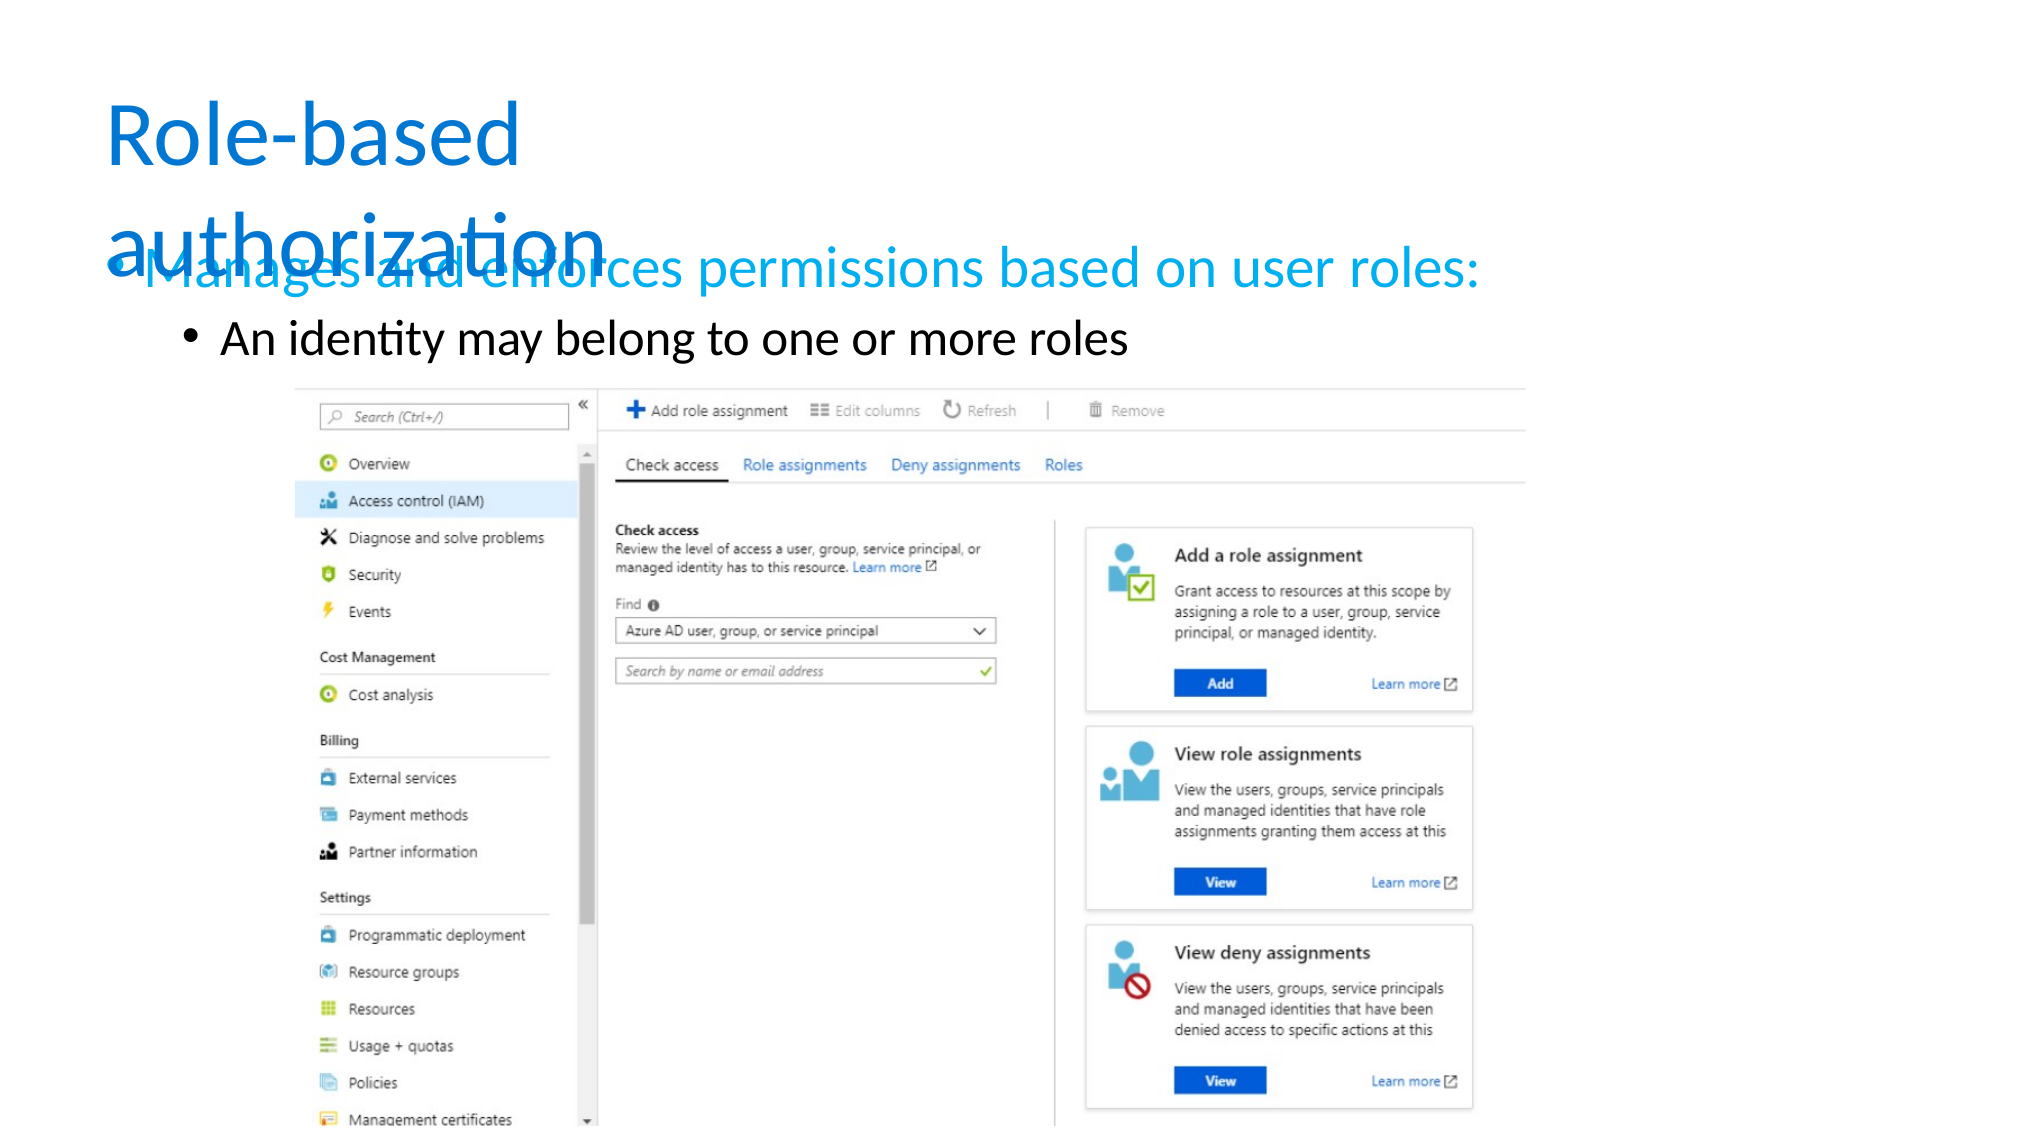

# Role-based authorization
Manages and enforces permissions based on user roles:
An identity may belong to one or more roles